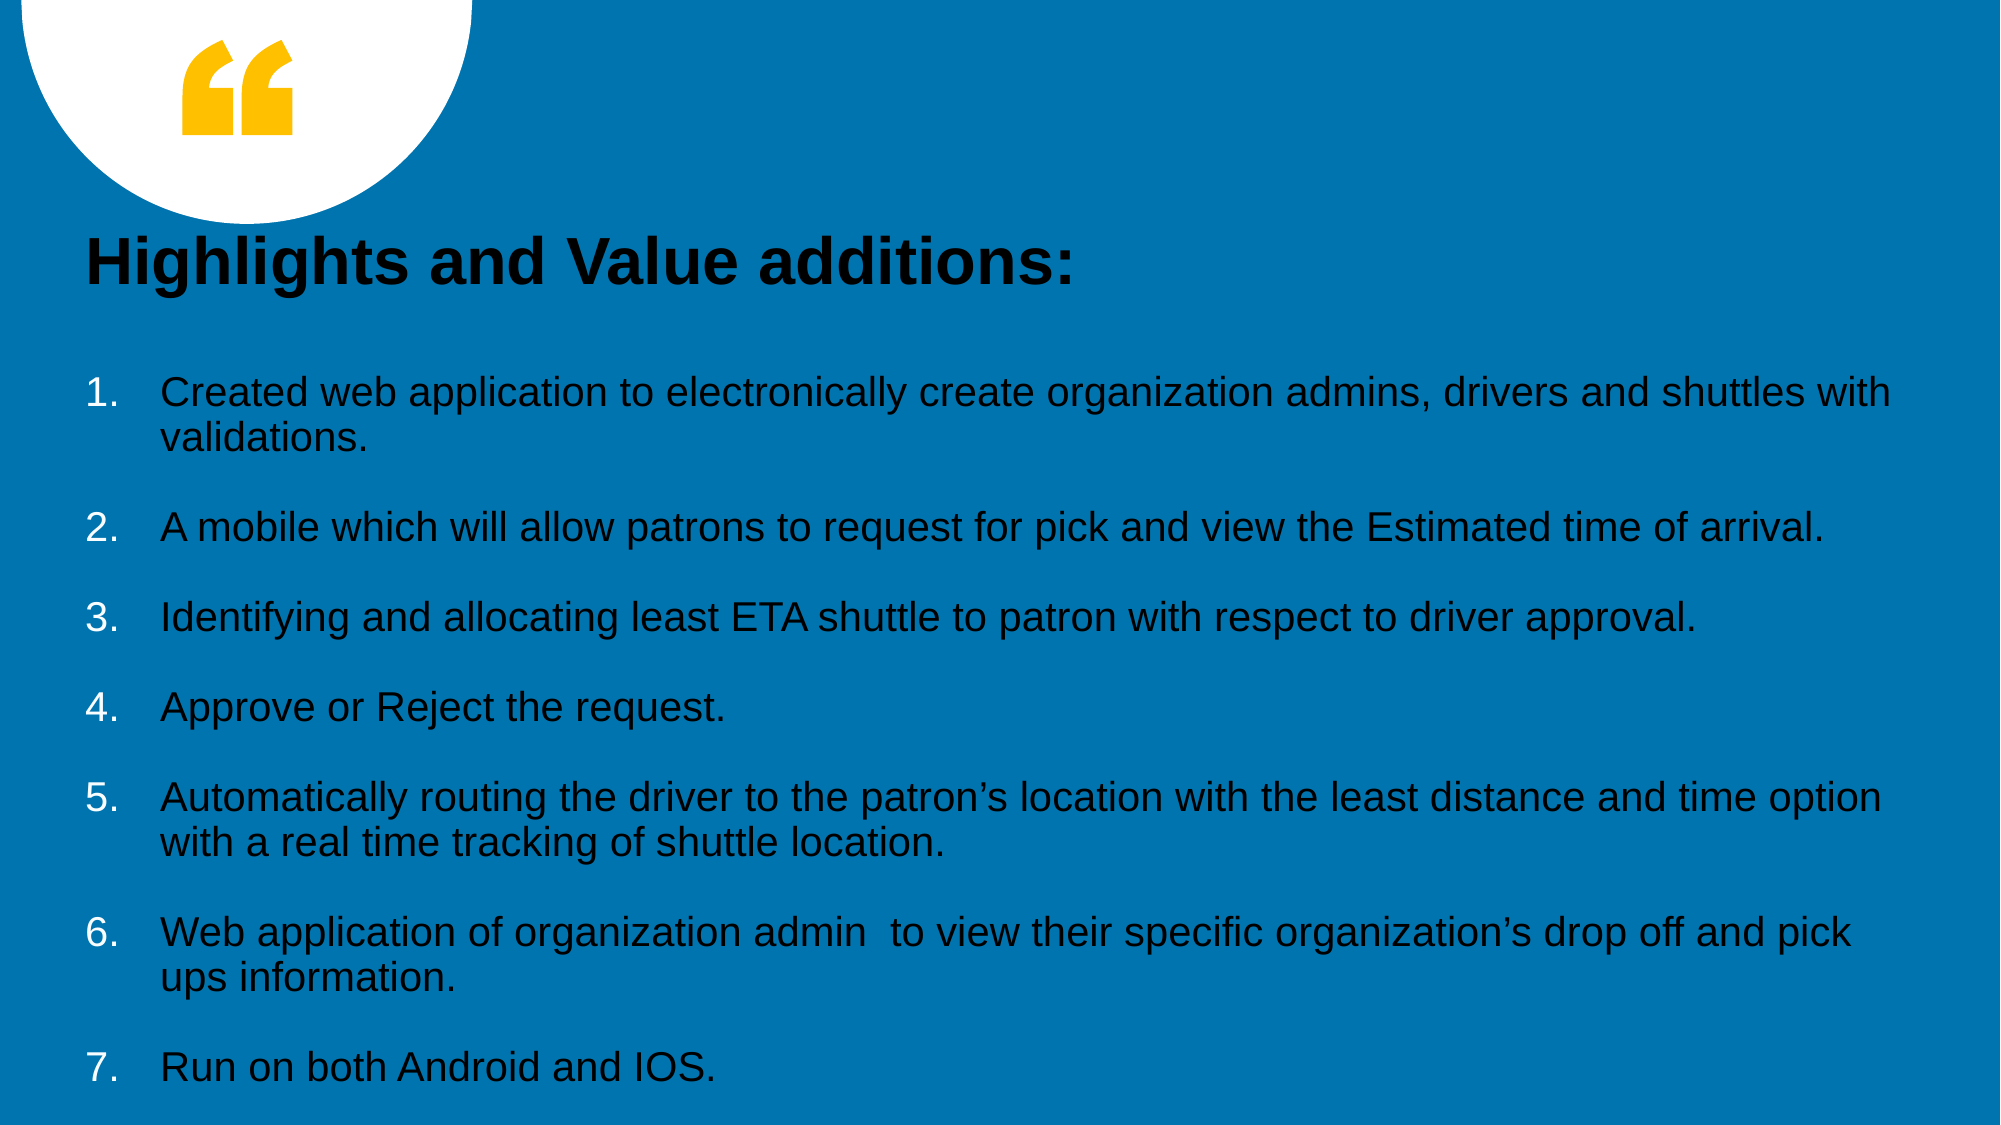

Highlights and Value additions:

Created web application to electronically create organization admins, drivers and shuttles with validations.

A mobile which will allow patrons to request for pick and view the Estimated time of arrival.

Identifying and allocating least ETA shuttle to patron with respect to driver approval.

Approve or Reject the request.

Automatically routing the driver to the patron’s location with the least distance and time option with a real time tracking of shuttle location.

Web application of organization admin  to view their specific organization’s drop off and pick ups information.

Run on both Android and IOS.

3